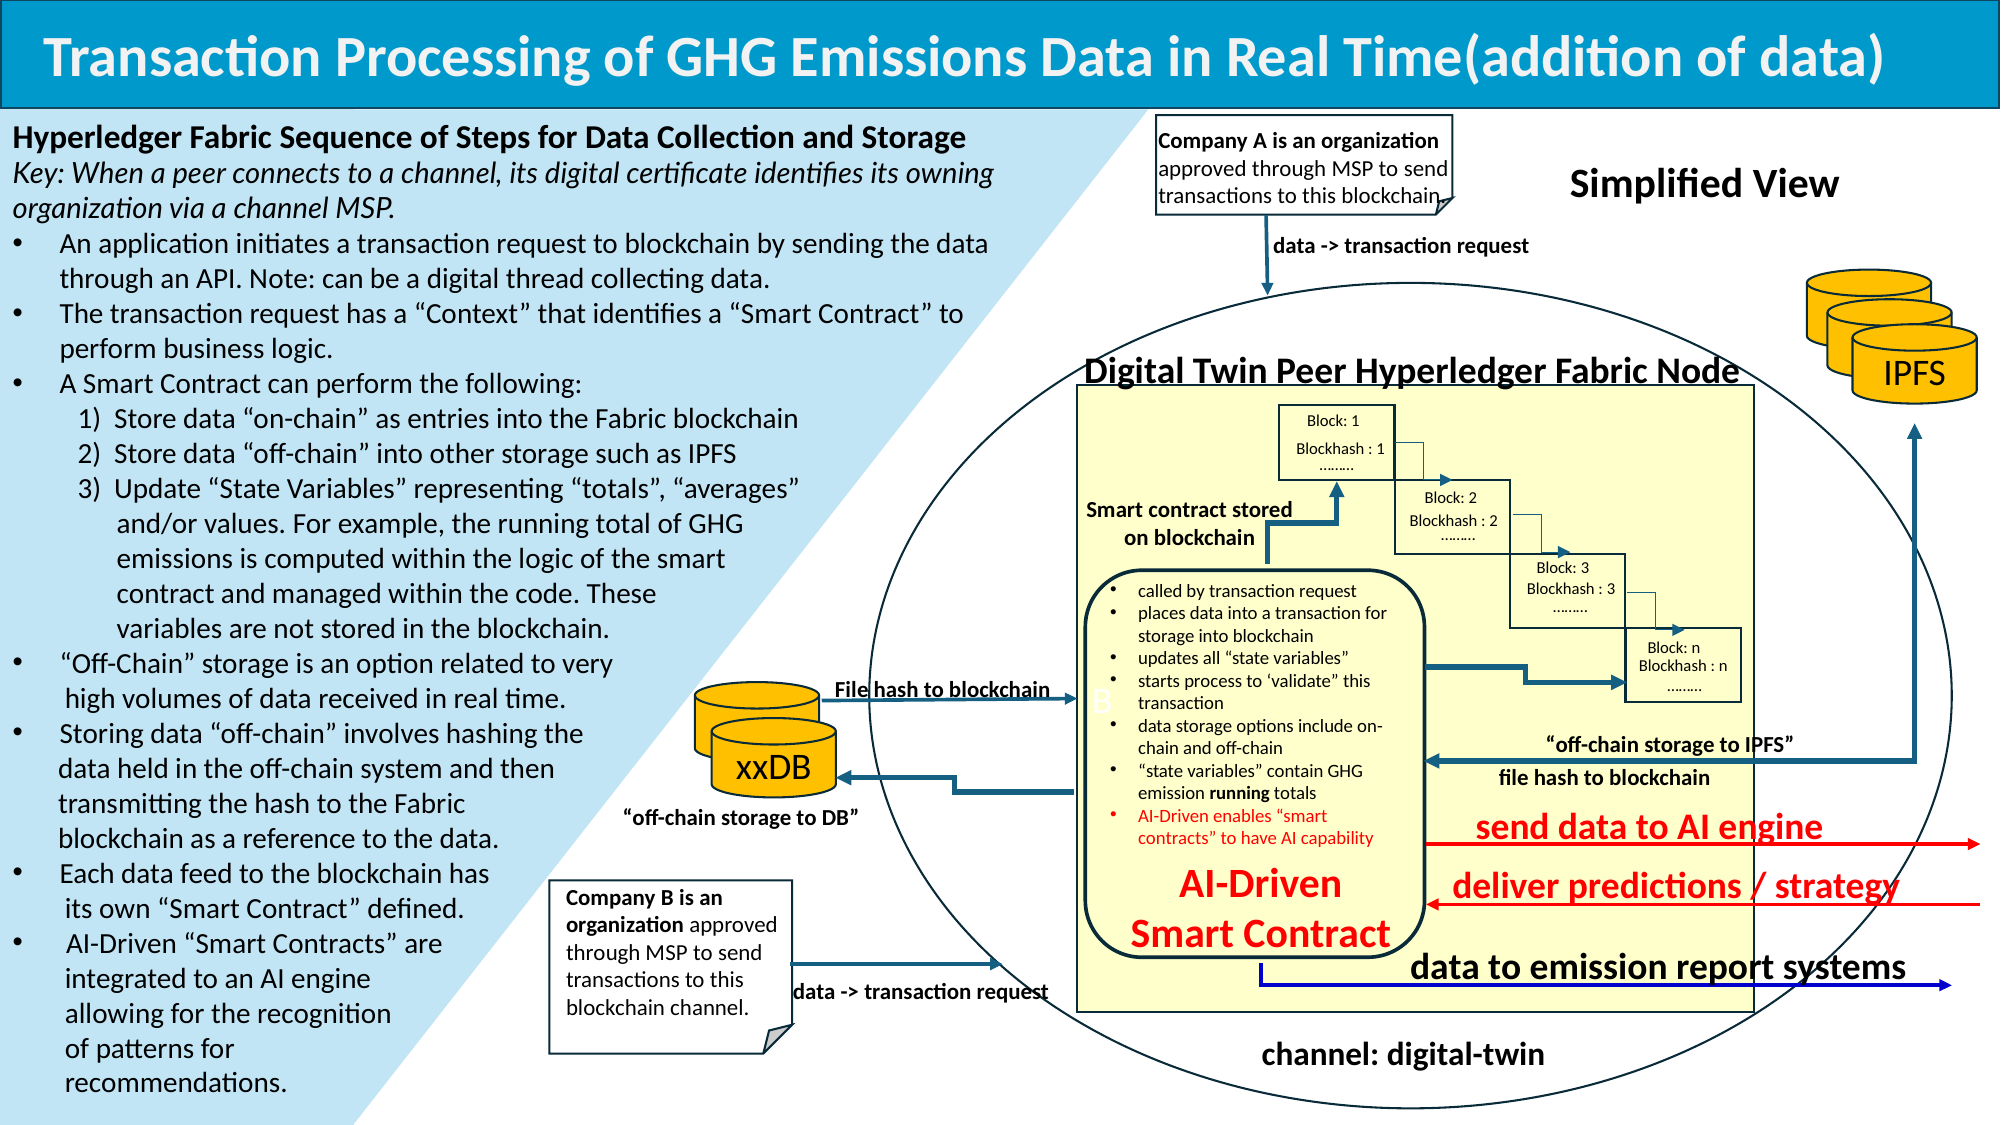

Transaction Processing of GHG Emissions Data in Real Time(addition of data)

Hyperledger Fabric Sequence of Steps for Data Collection and Storage
Key: When a peer connects to a channel, its digital certificate identifies its owning organization via a channel MSP.
An application initiates a transaction request to blockchain by sending the data  through an API. Note: can be a digital thread collecting data.
The transaction request has a “Context” that identifies a “Smart Contract” to perform business logic.
A Smart Contract can perform the following:
          1)  Store data “on-chain” as entries into the Fabric blockchain
          2)  Store data “off-chain” into other storage such as IPFS
          3)  Update “State Variables” representing “totals”, “averages”
                and/or values. For example, the running total of GHG
                emissions is computed within the logic of the smart
                contract and managed within the code. These
                variables are not stored in the blockchain.
“Off-Chain” storage is an option related to very
        high volumes of data received in real time.
Storing data “off-chain” involves hashing the
       data held in the off-chain system and then
       transmitting the hash to the Fabric
       blockchain as a reference to the data.
Each data feed to the blockchain has
        its own “Smart Contract” defined.
 AI-Driven “Smart Contracts” are
        integrated to an AI engine
        allowing for the recognition
        of patterns for
        recommendations.

Company A is an organization approved through MSP to send transactions to this blockchain.
Simplified View

data -> transaction request
IPFS

IPFS
IPFS
Digital Twin Peer Hyperledger Fabric Node
B
Block: 1

Blockhash : 1
………
Block: 2
………
Block: 3
………
Block: n
………
Blockhash : n
Smart contract stored on blockchain
Blockhash : 2

Blockhash : 3
called by transaction request
places data into a transaction for storage into blockchain
updates all “state variables”
starts process to ‘validate” this transaction
data storage options include on-chain and off-chain
“state variables” contain GHG emission running totals
AI-Driven enables “smart contracts” to have AI capability

File hash to blockchain
xxDB
xxDB
“off-chain storage to IPFS”
file hash to blockchain
send data to AI engine
“off-chain storage to DB”
AI-Driven
Smart Contract
deliver predictions / strategy
Company B is an organization approved through MSP to send transactions to this blockchain channel.

data to emission report systems
data -> transaction request
channel: digital-twin